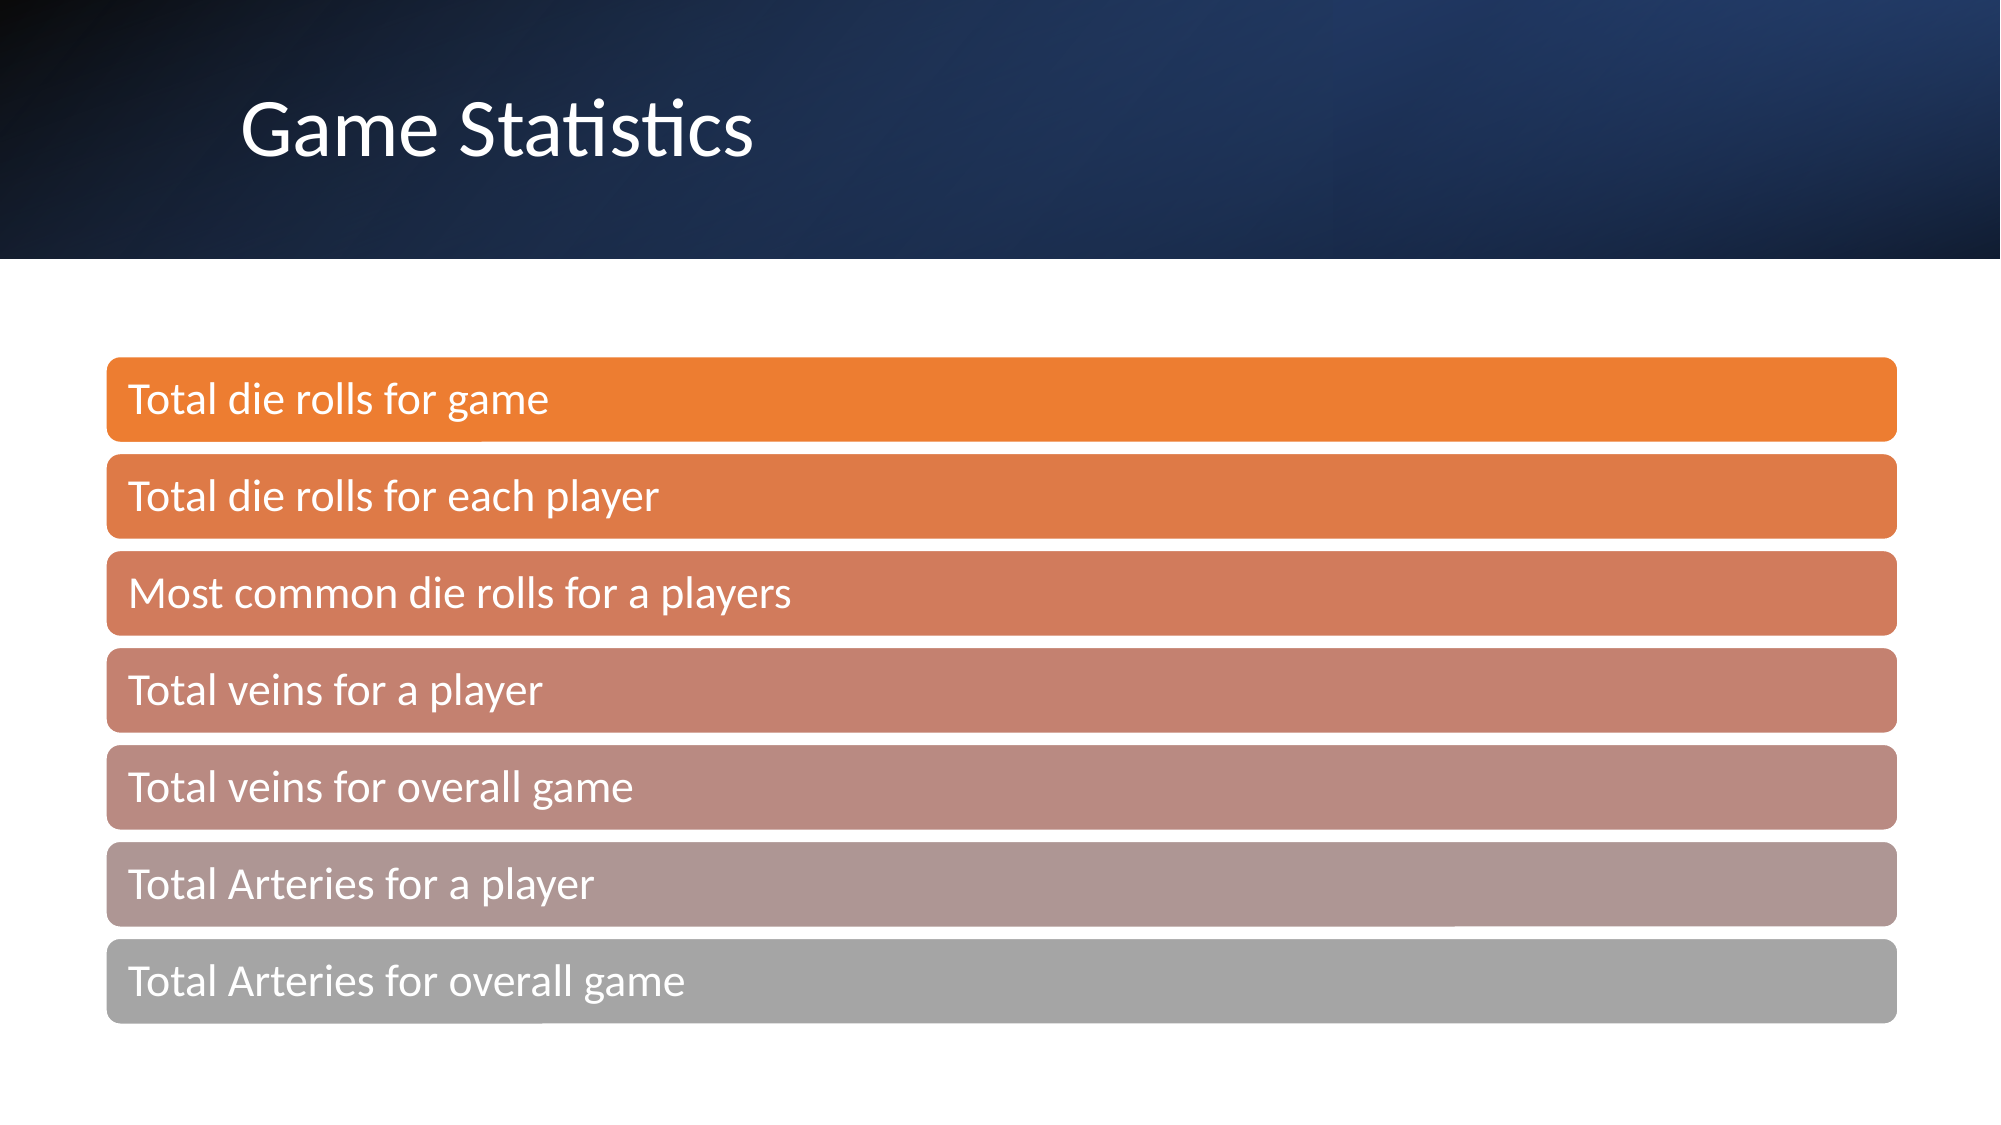

# Game Statistics
Total die rolls for game
Total die rolls for each player
Most common die rolls for a players
Total veins for a player
Total veins for overall game
Total Arteries for a player
Total Arteries for overall game